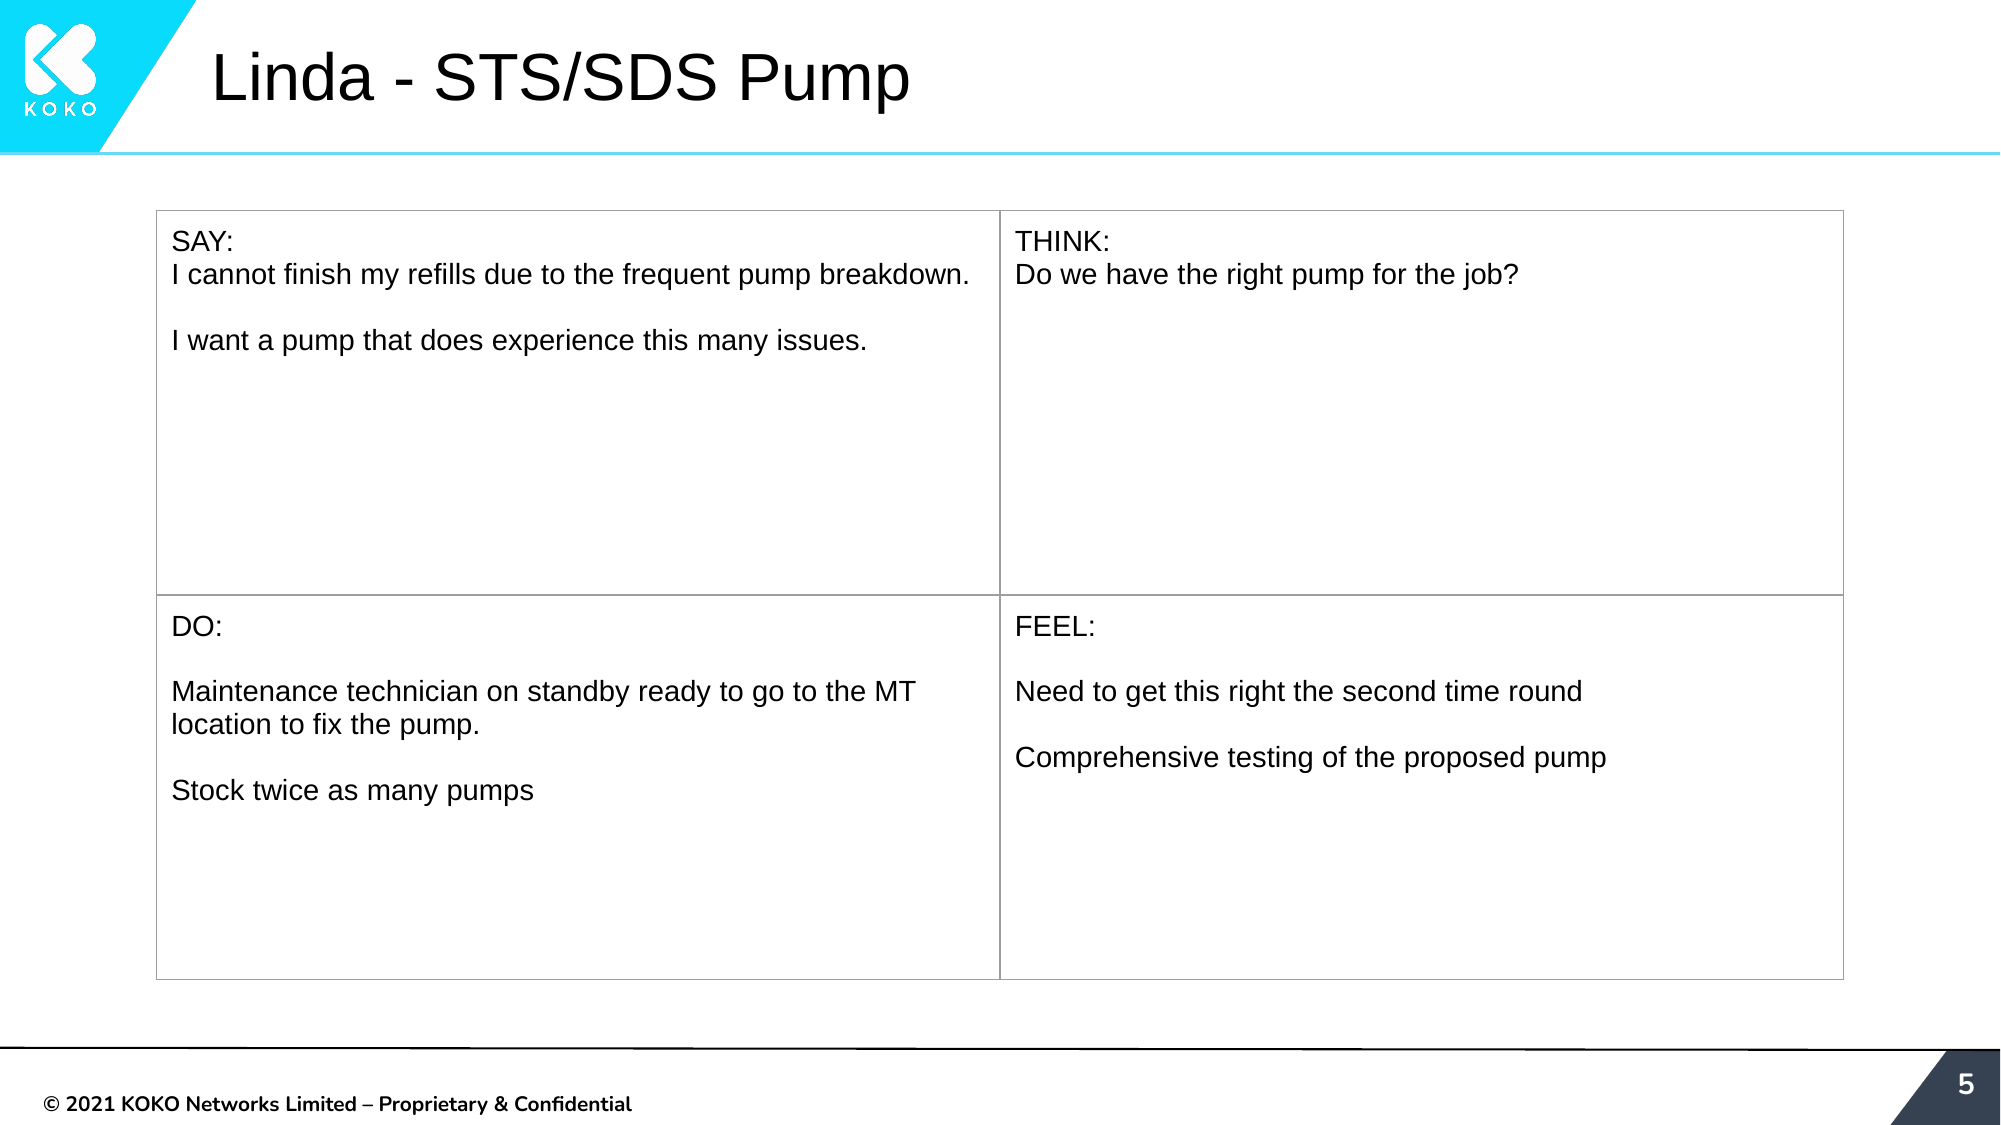

# Linda - STS/SDS Pump
| SAY: I cannot finish my refills due to the frequent pump breakdown. I want a pump that does experience this many issues. | THINK: Do we have the right pump for the job? |
| --- | --- |
| DO: Maintenance technician on standby ready to go to the MT location to fix the pump. Stock twice as many pumps | FEEL: Need to get this right the second time round Comprehensive testing of the proposed pump |
5